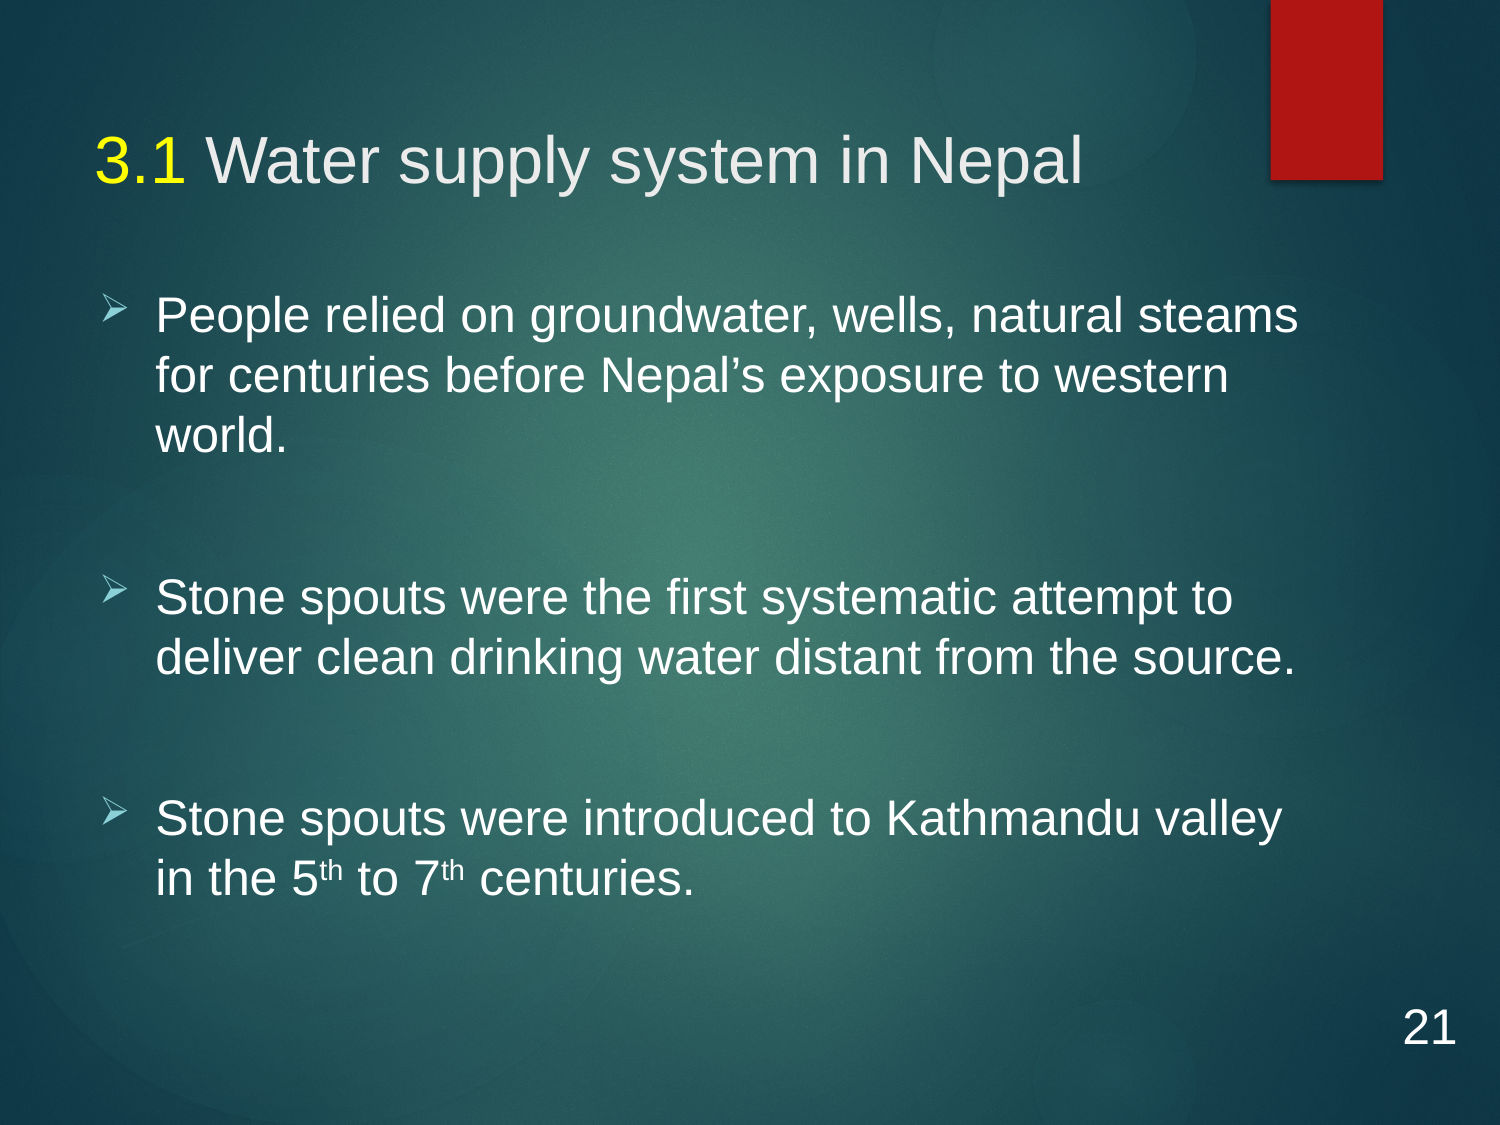

# 3.1 Water supply system in Nepal
People relied on groundwater, wells, natural steams for centuries before Nepal’s exposure to western world.

Stone spouts were the first systematic attempt to deliver clean drinking water distant from the source.

Stone spouts were introduced to Kathmandu valley in the 5th to 7th centuries.
21